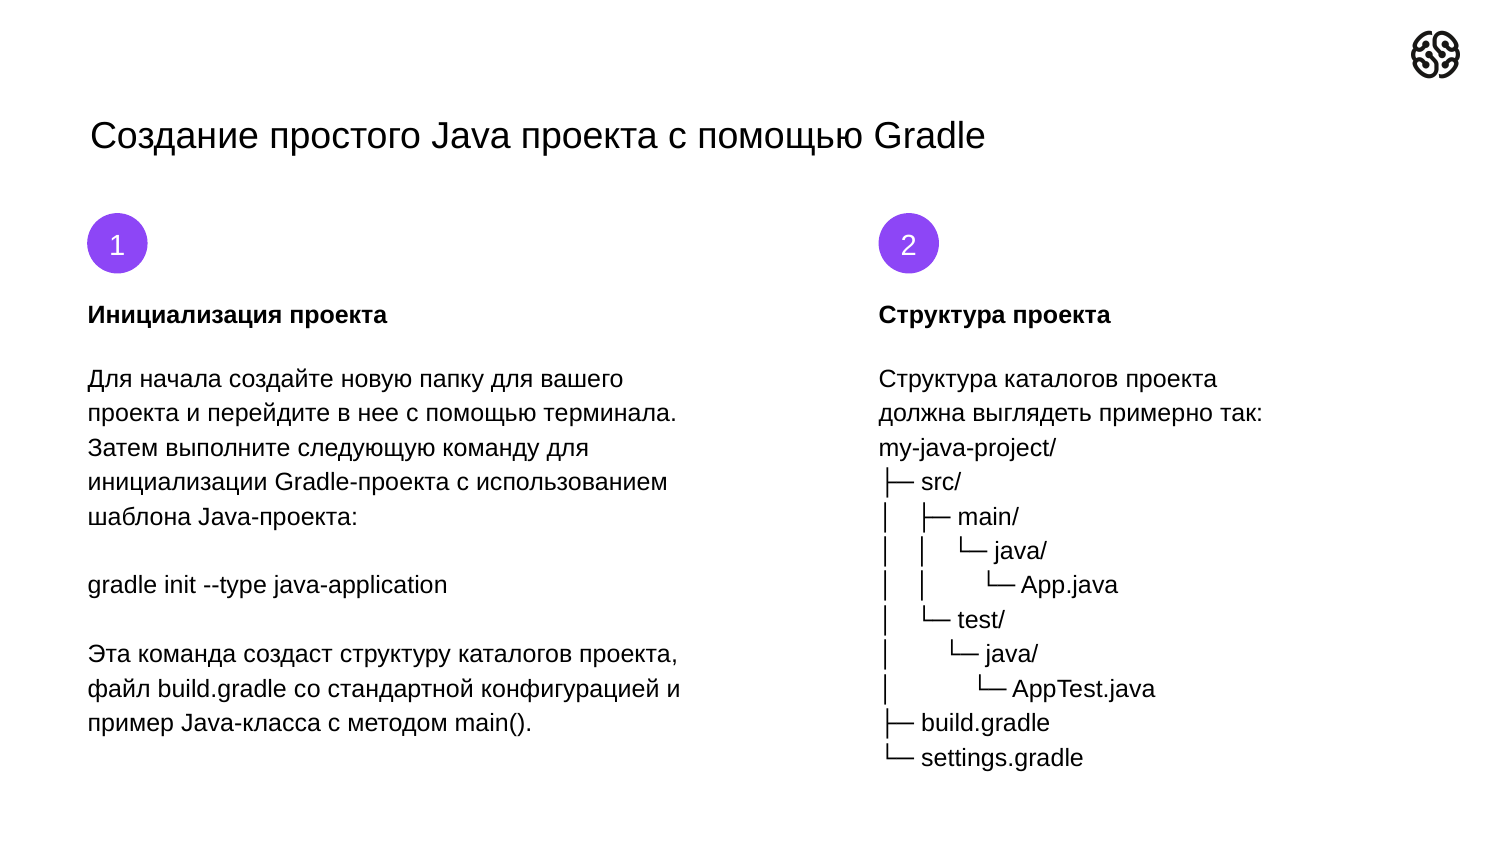

# Создание простого Java проекта с помощью Gradle
1
2
Инициализация проекта
Для начала создайте новую папку для вашего проекта и перейдите в нее с помощью терминала. Затем выполните следующую команду для инициализации Gradle-проекта с использованием шаблона Java-проекта:
gradle init --type java-application
Эта команда создаст структуру каталогов проекта, файл build.gradle со стандартной конфигурацией и пример Java-класса с методом main().

Структура проекта
Структура каталогов проекта
должна выглядеть примерно так:
my-java-project/
├─ src/
│   ├─ main/
│   │   └─ java/
│   │       └─ App.java
│   └─ test/
│       └─ java/
│           └─ AppTest.java
├─ build.gradle
└─ settings.gradle